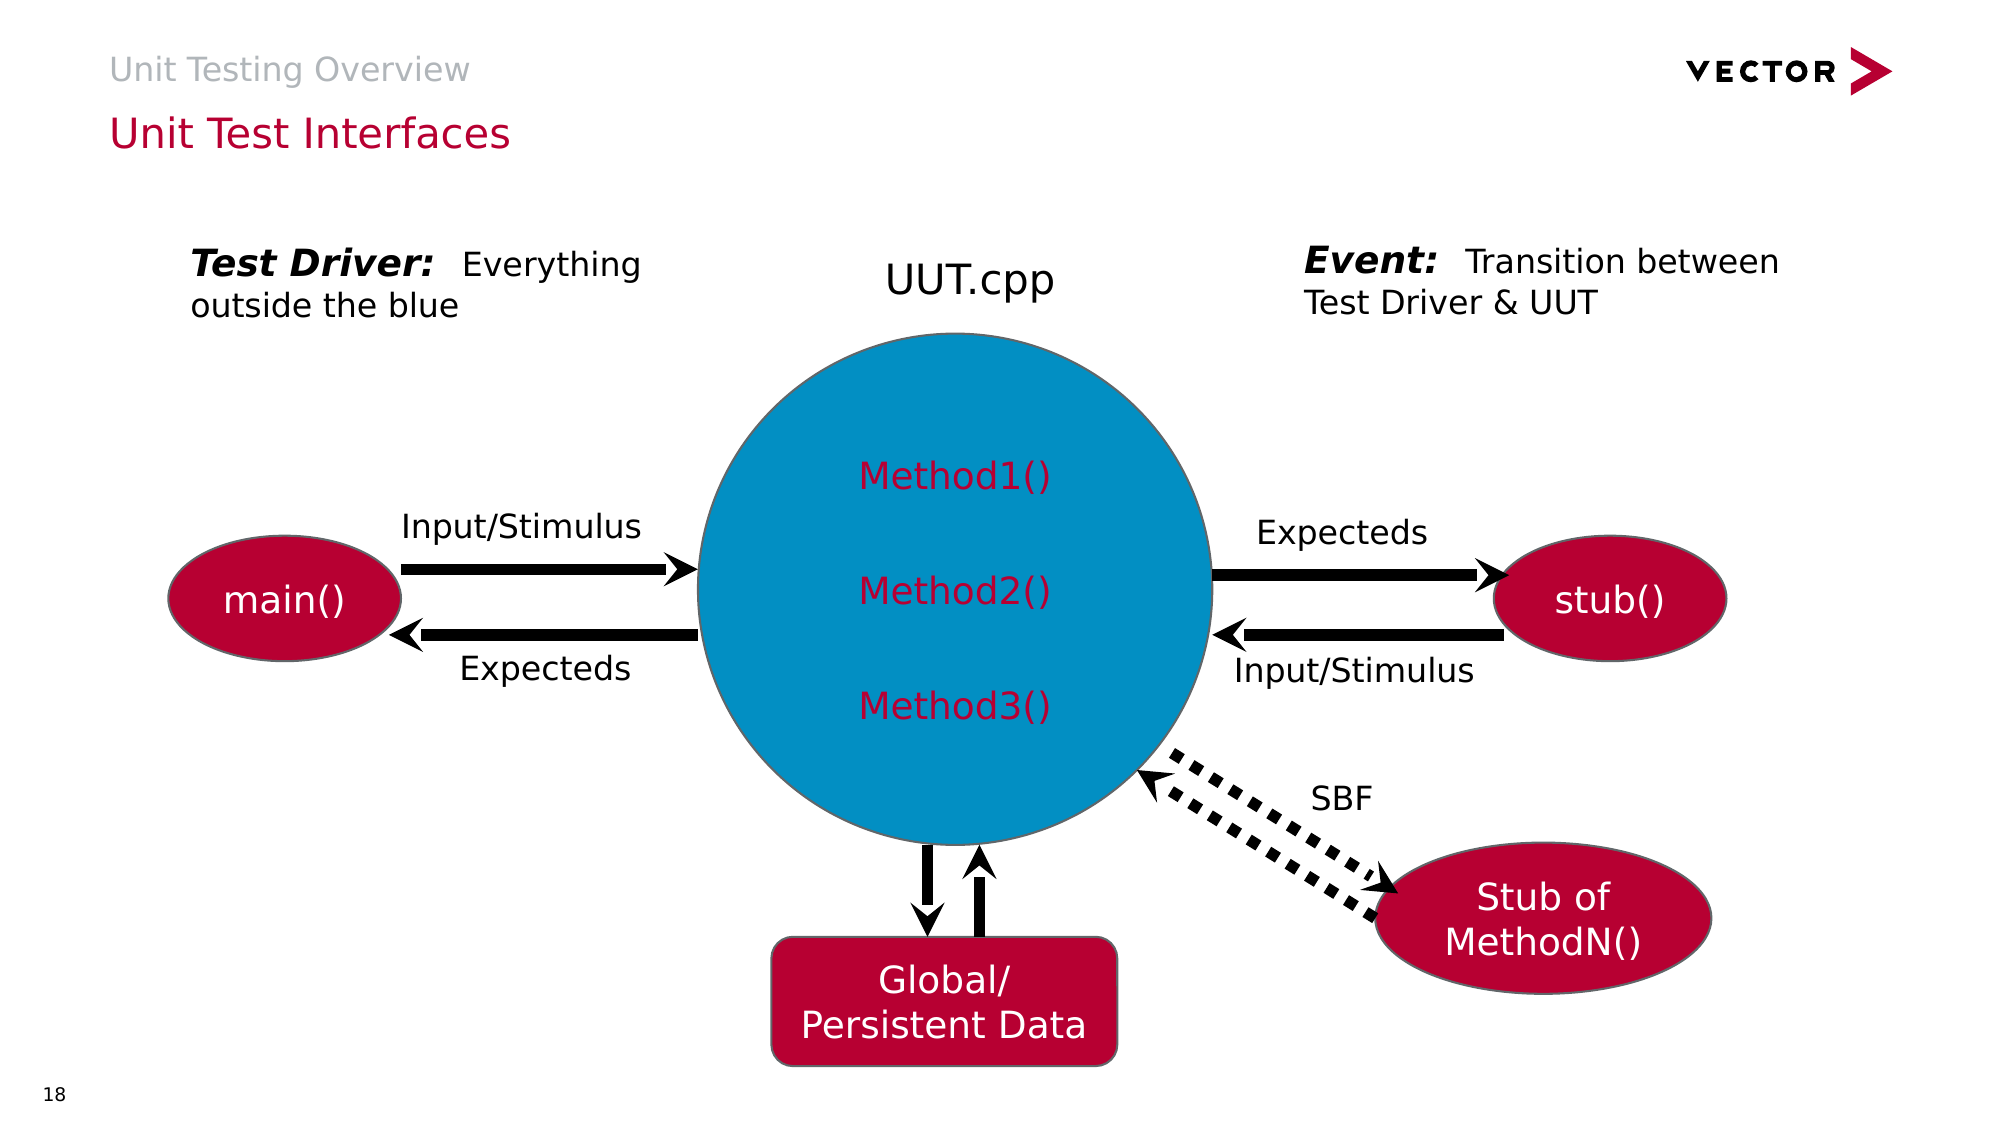

# Unit Testing Overview
Unit Test Interfaces

Event:  Transition between Test Driver & UUT
Test Driver:  Everything outside the blue
UUT.cpp
Method1()

Method2()

Method3()
Input/Stimulus
Expecteds
main()
stub()
Expecteds
Input/Stimulus
SBF
Stub of MethodN()
Global/ Persistent Data